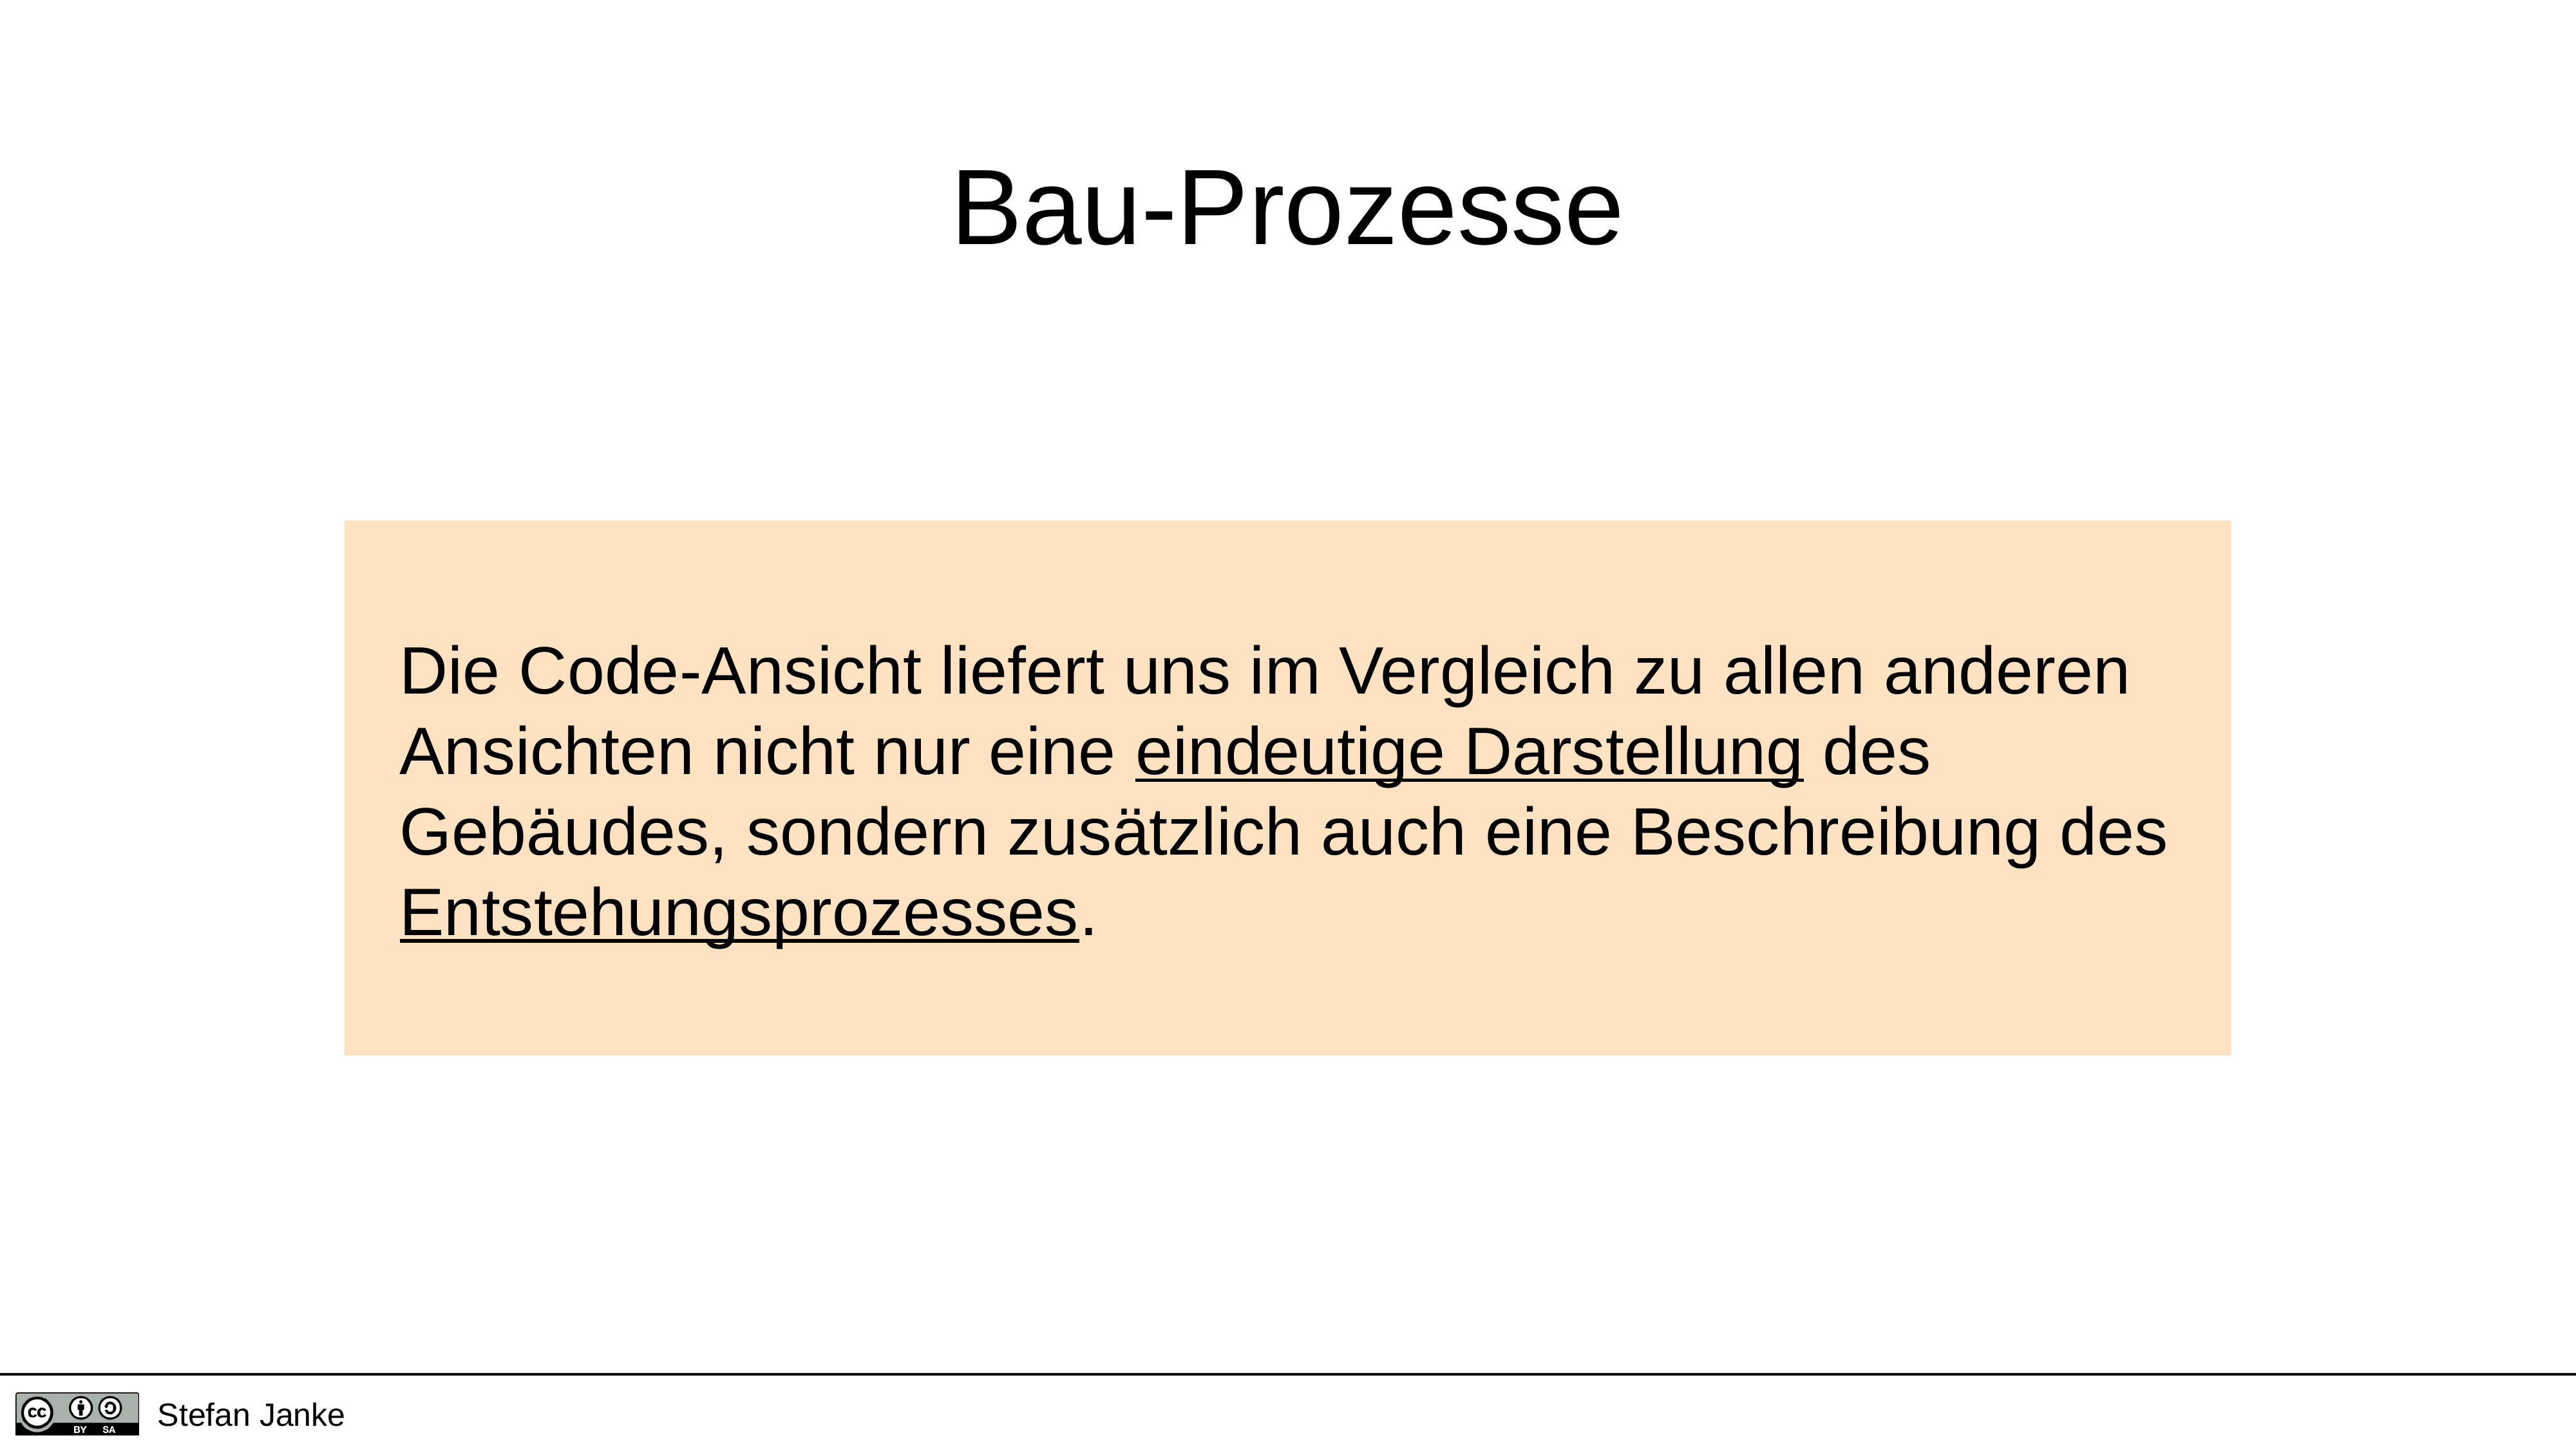

Bau-Prozesse
Die Code-Ansicht liefert uns im Vergleich zu allen anderen Ansichten nicht nur eine eindeutige Darstellung des Gebäudes, sondern zusätzlich auch eine Beschreibung des Entstehungsprozesses.
Stefan Janke
12